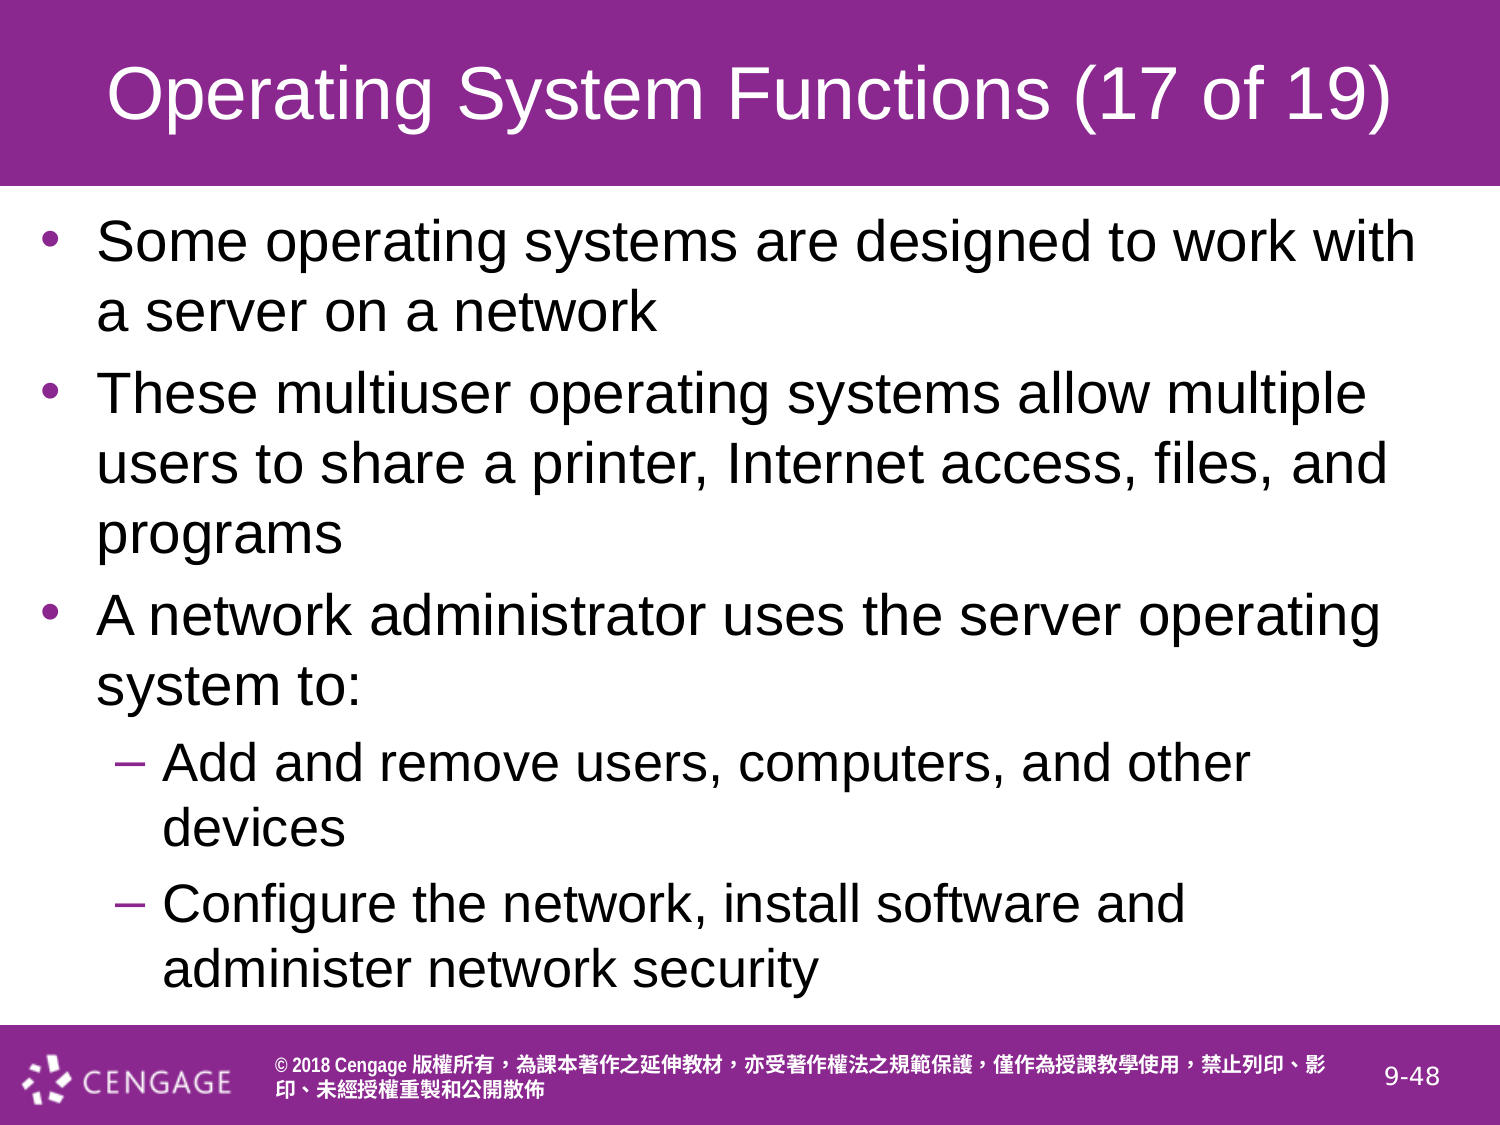

# Operating System Functions (17 of 19)
Some operating systems are designed to work with a server on a network
These multiuser operating systems allow multiple users to share a printer, Internet access, files, and programs
A network administrator uses the server operating system to:
Add and remove users, computers, and other devices
Configure the network, install software and administer network security